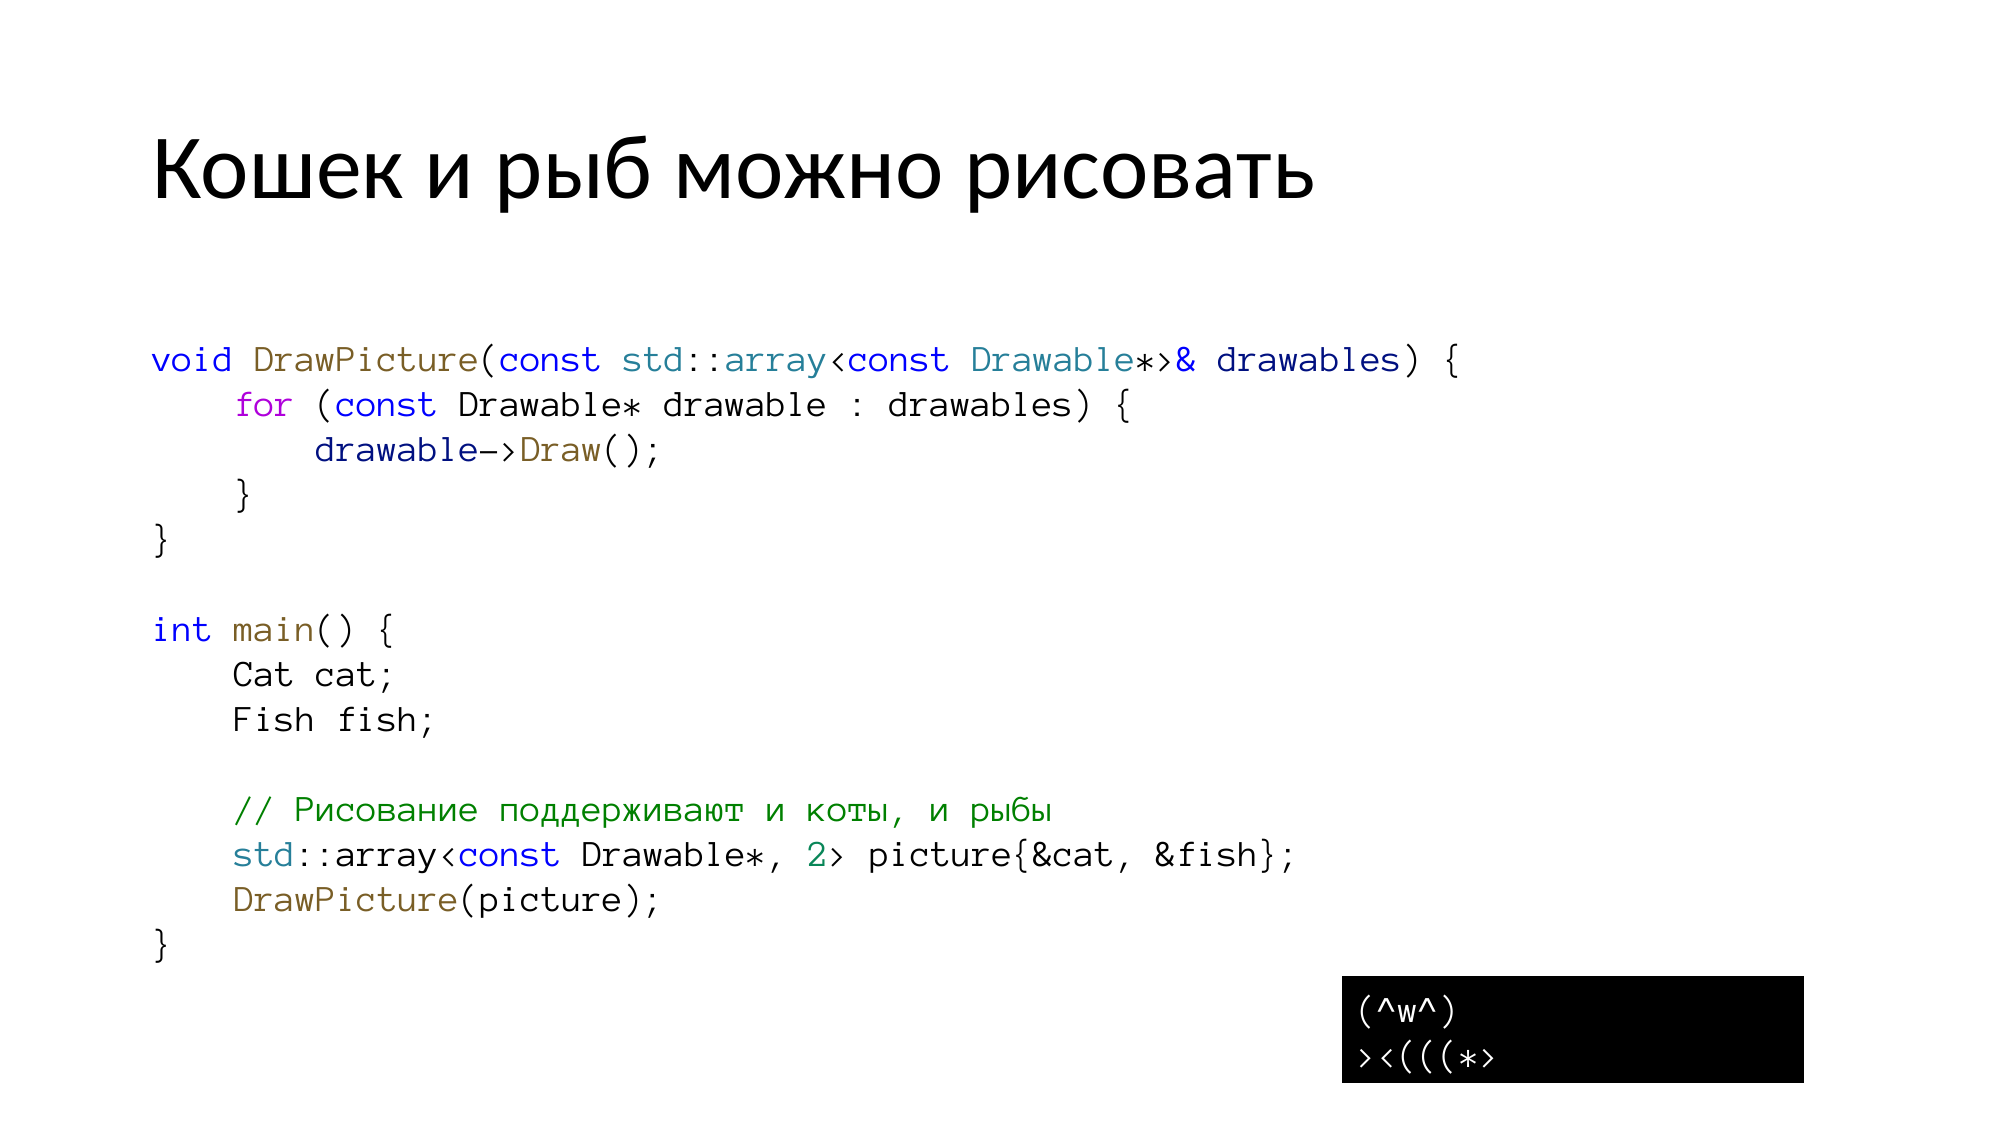

# Кошек и рыб можно рисовать
void DrawPicture(const std::array<const Drawable*>& drawables) {
    for (const Drawable* drawable : drawables) {
        drawable->Draw();
    }
}
int main() {
    Cat cat;
    Fish fish;
    // Рисование поддерживают и коты, и рыбы
    std::array<const Drawable*, 2> picture{&cat, &fish};
    DrawPicture(picture);
}
(^w^)
><(((*>